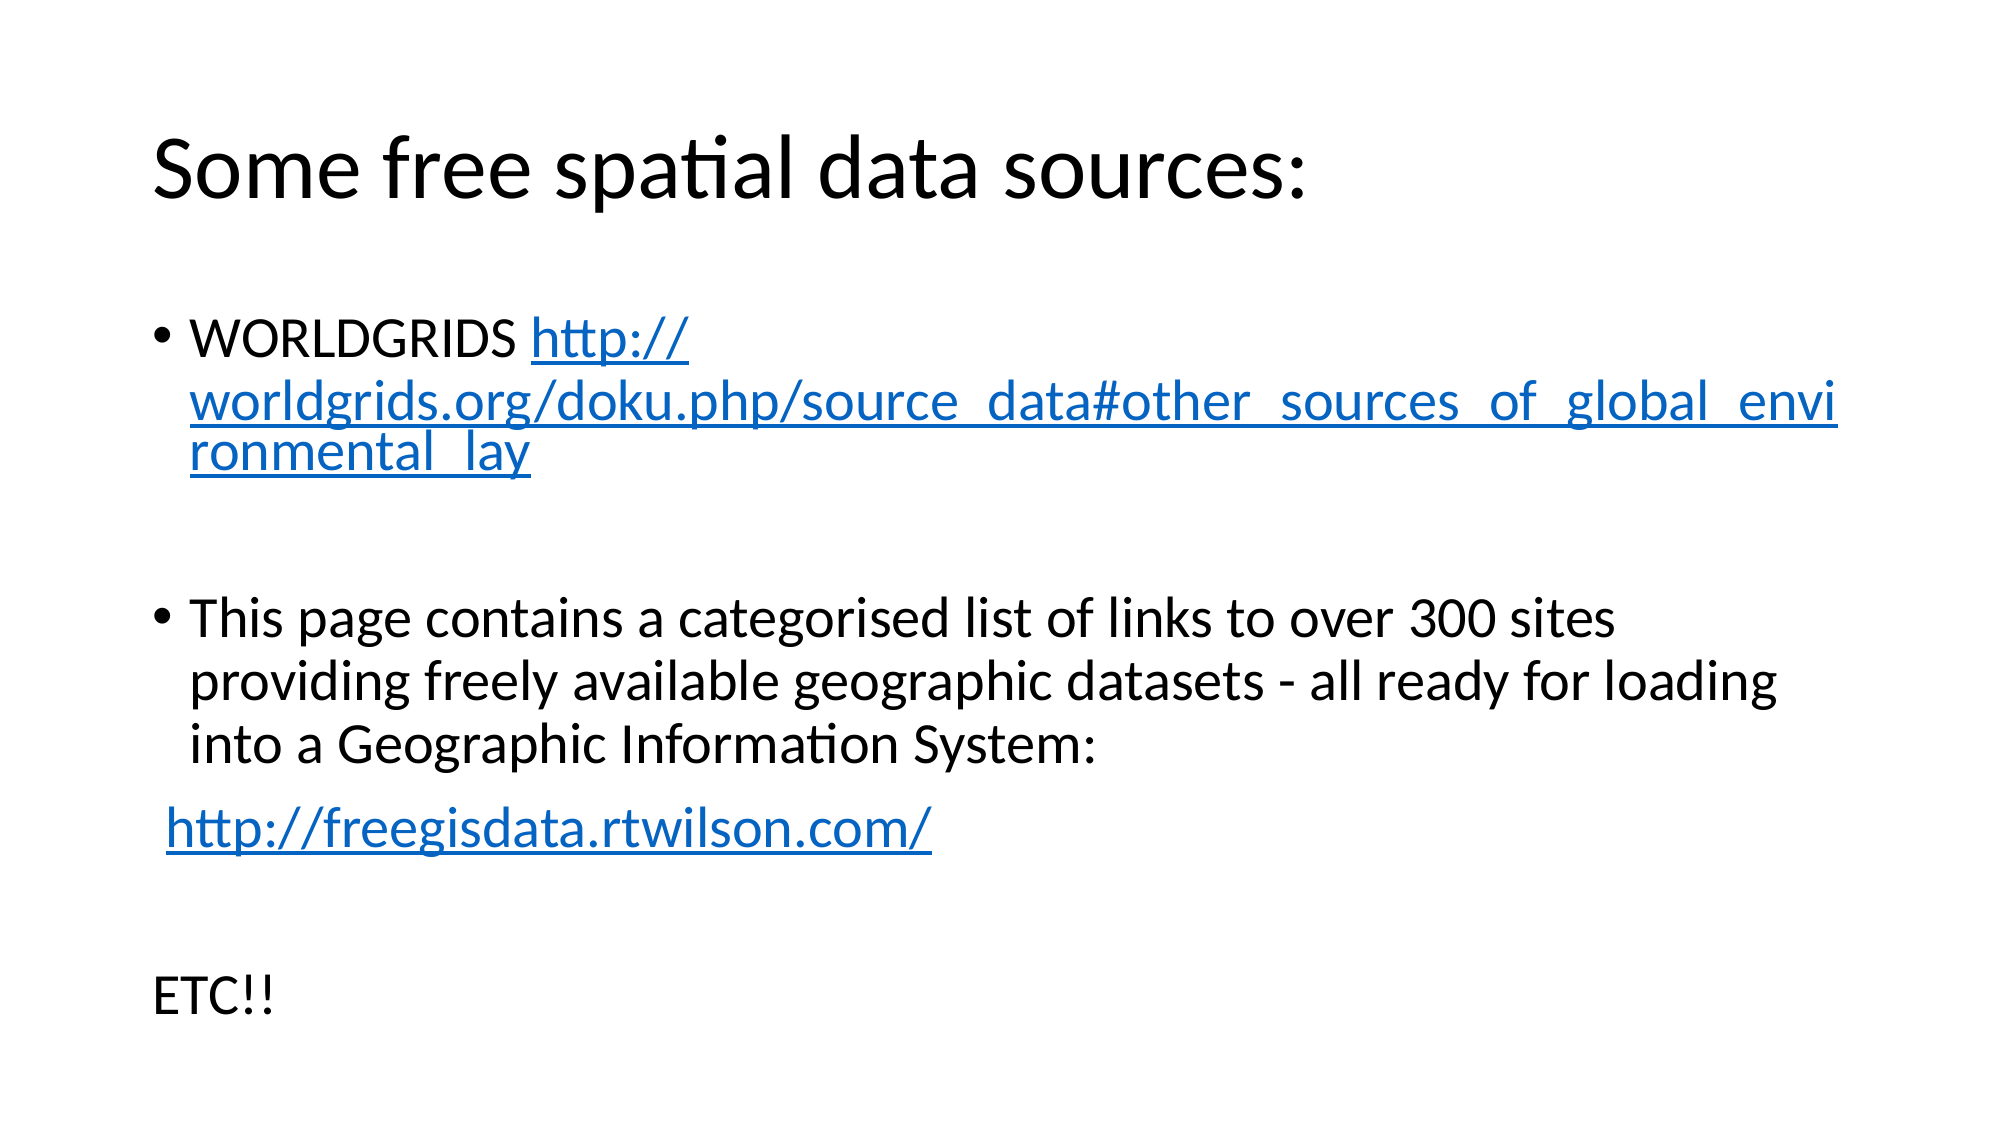

# Some free spatial data sources:
WORLDGRIDS http://worldgrids.org/doku.php/source_data#other_sources_of_global_environmental_lay

This page contains a categorised list of links to over 300 sites providing freely available geographic datasets - all ready for loading into a Geographic Information System:
 http://freegisdata.rtwilson.com/

ETC!!